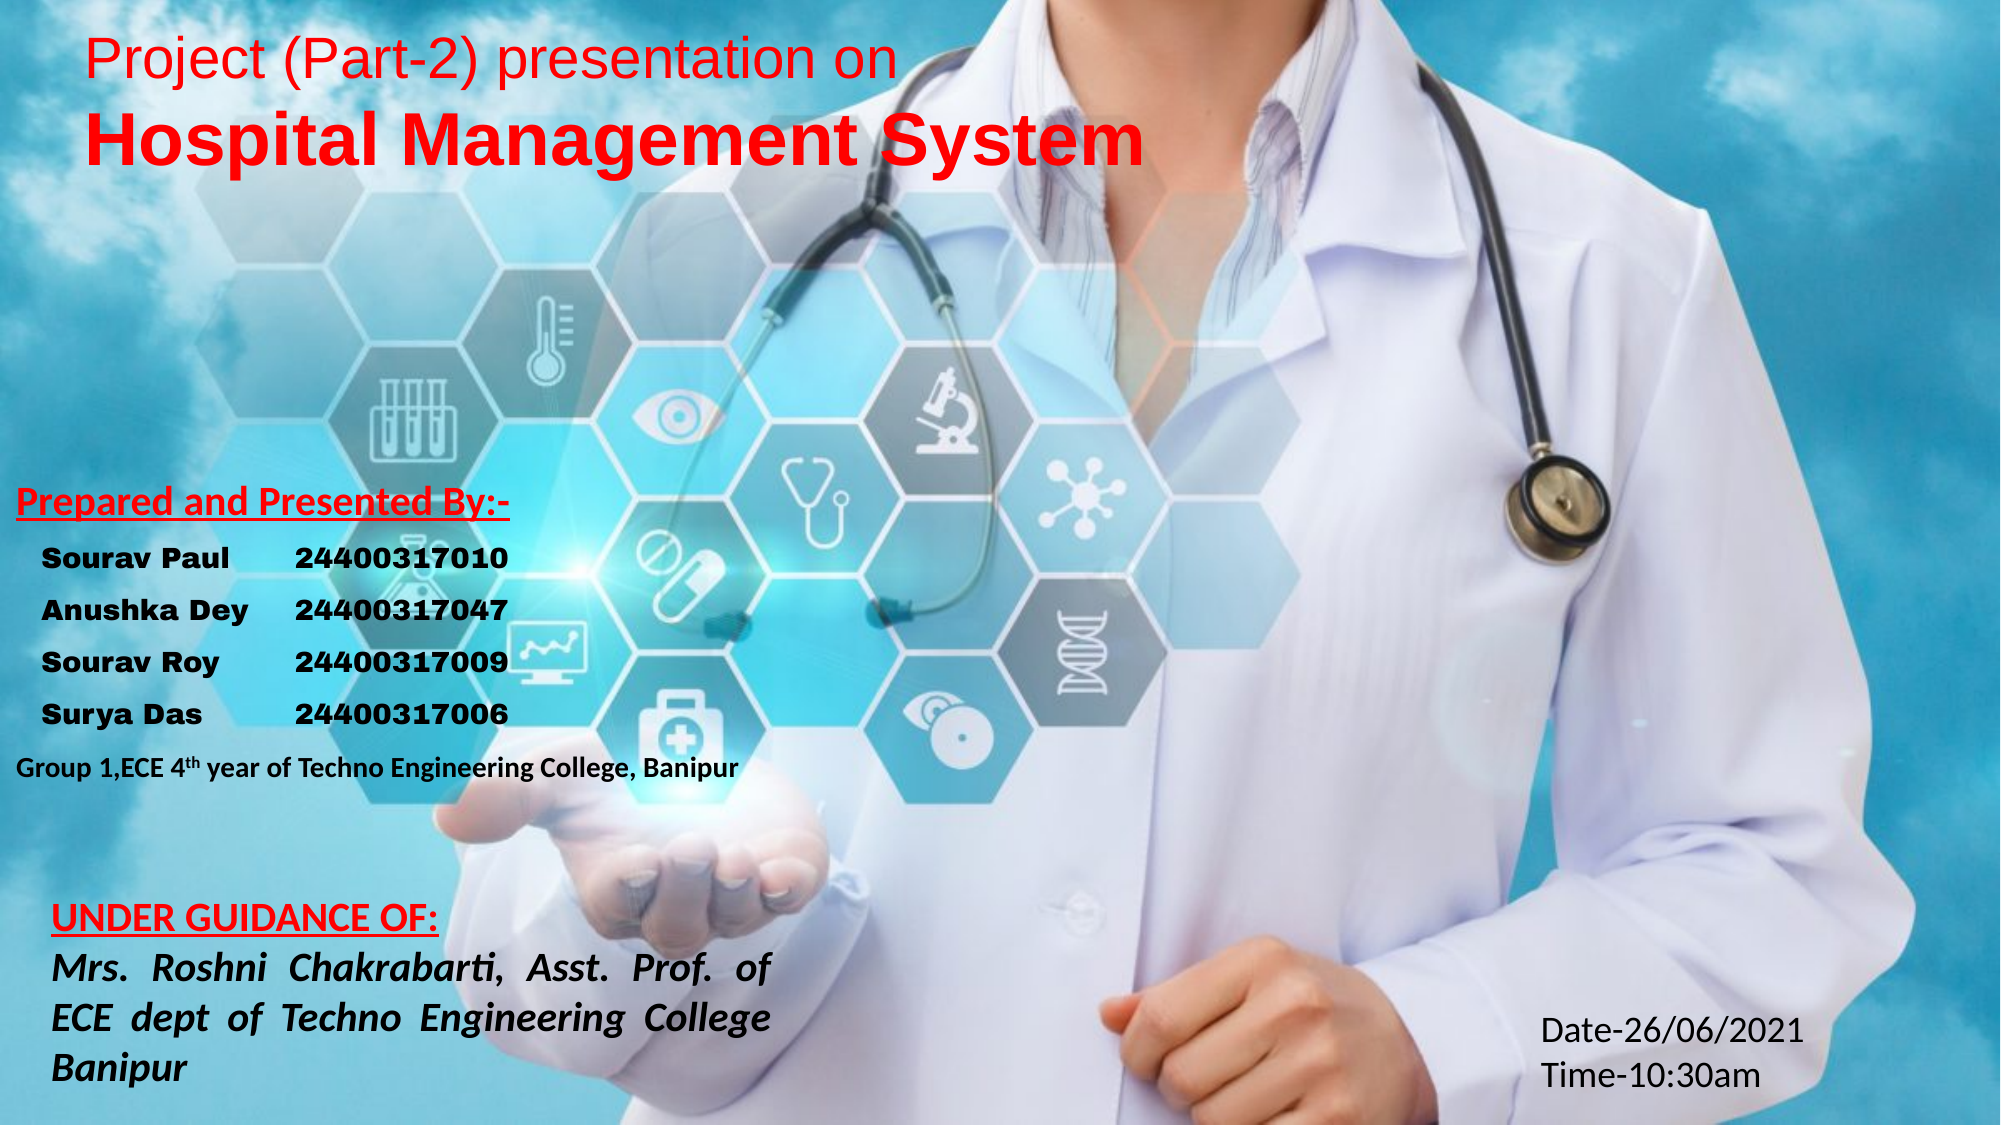

Project (Part-2) presentation on
Hospital Management System
Prepared and Presented By:-

Group 1,ECE 4th year of Techno Engineering College, Banipur
| Sourav Paul | 24400317010 |
| --- | --- |
| Anushka Dey | 24400317047 |
| Sourav Roy | 24400317009 |
| Surya Das | 24400317006 |
UNDER GUIDANCE OF:
Mrs. Roshni Chakrabarti, Asst. Prof. of ECE dept of Techno Engineering College Banipur
Date-26/06/2021
Time-10:30am